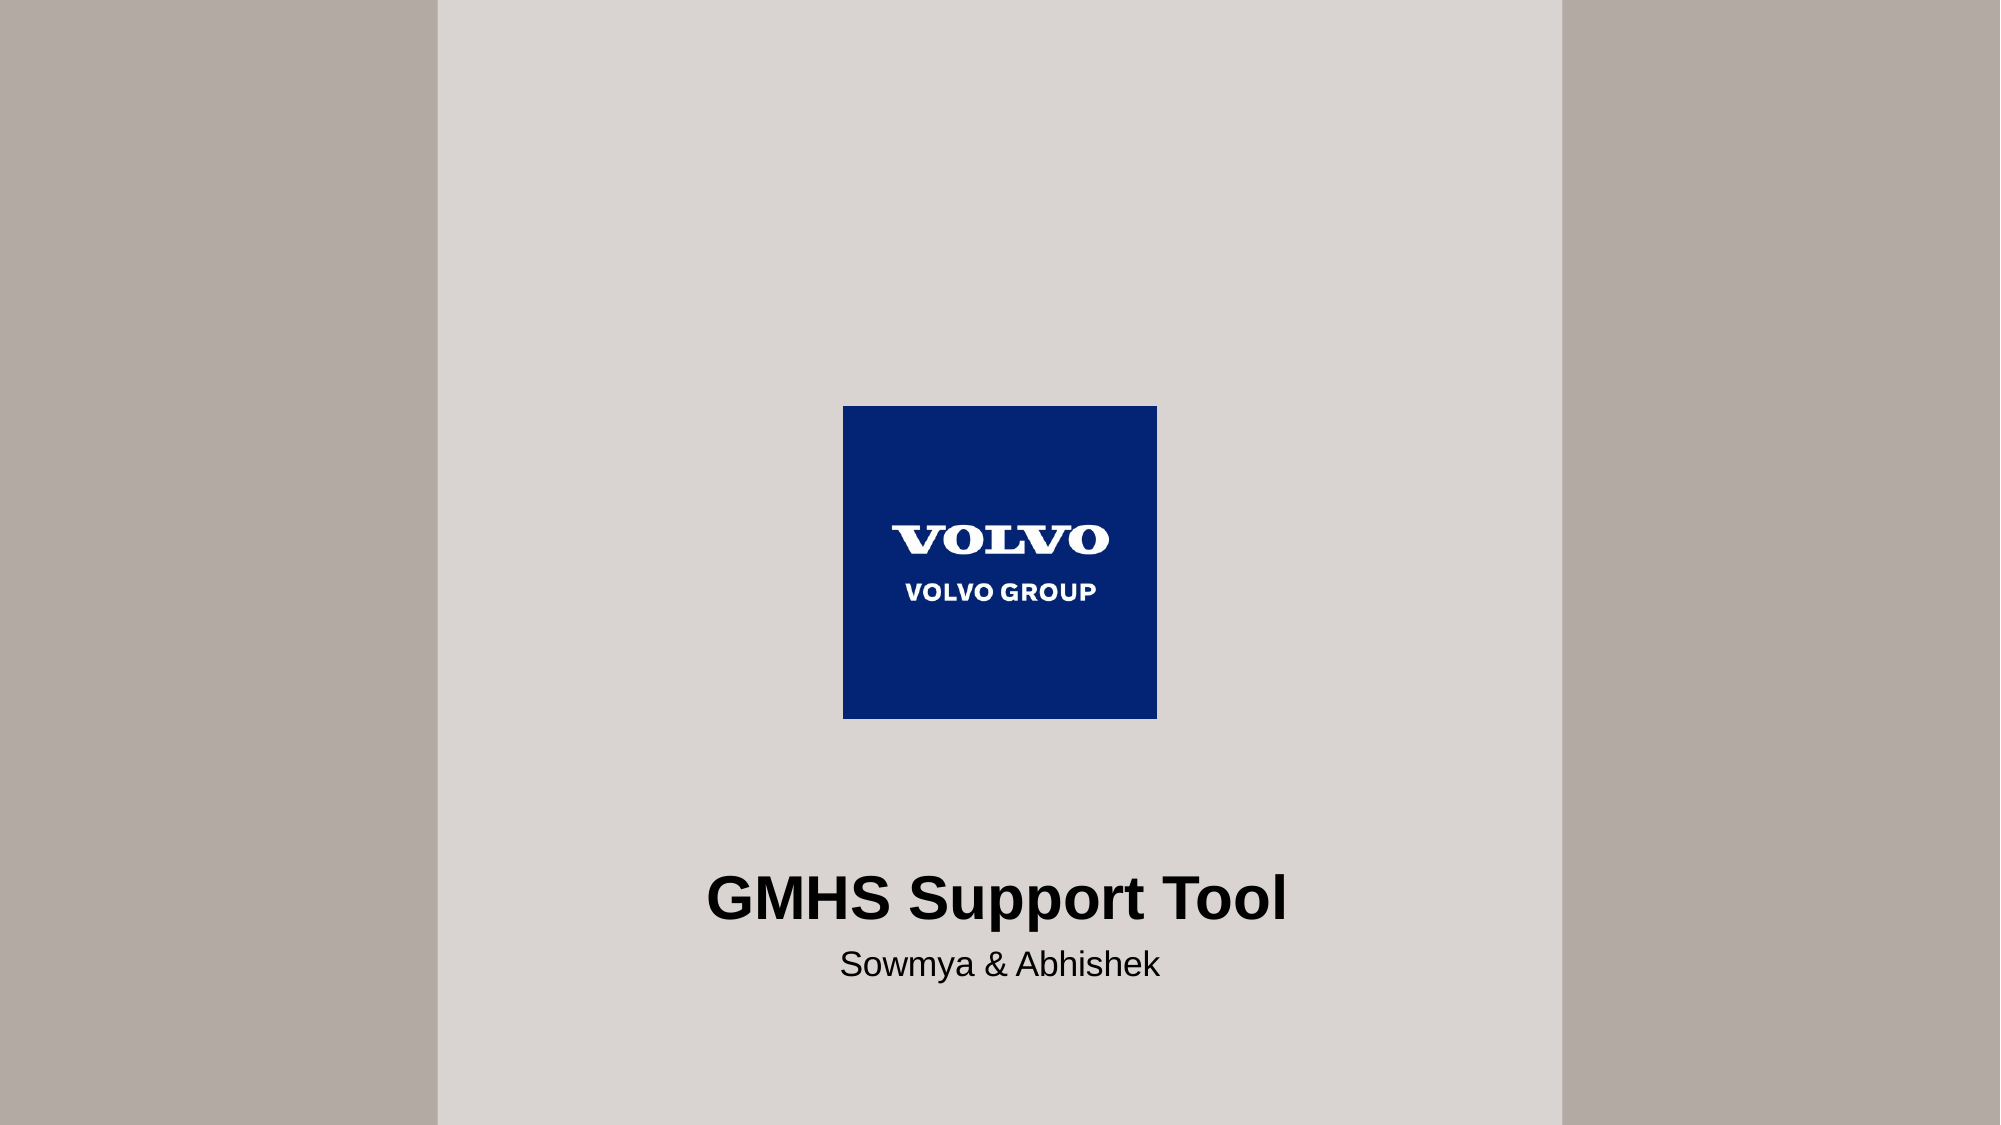

# GMHS Support Tool
Sowmya & Abhishek